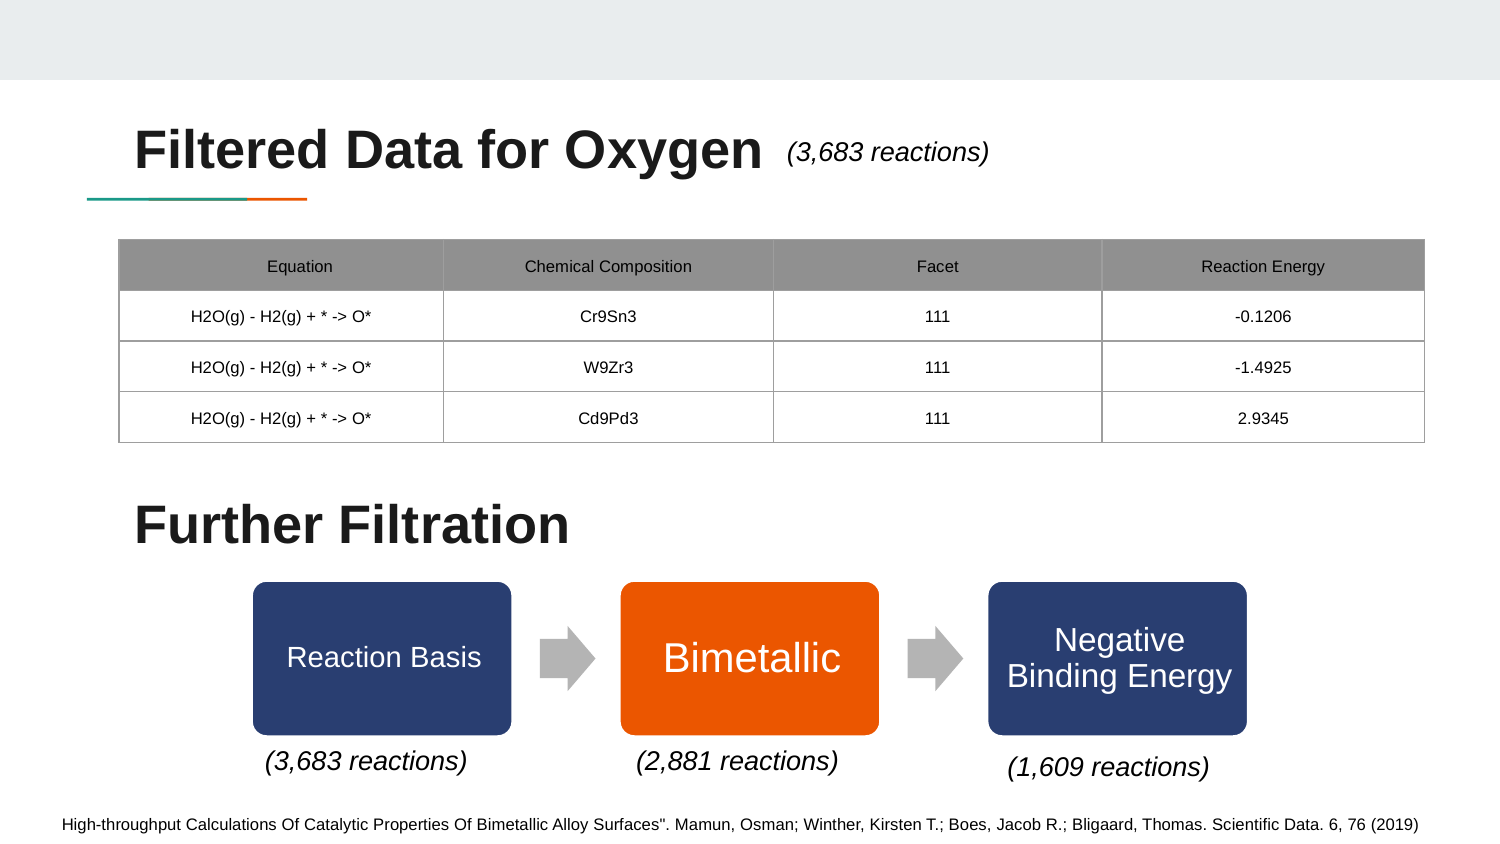

# Filtered Data for Oxygen
(3,683 reactions)
| Equation | Chemical Composition | Facet | Reaction Energy |
| --- | --- | --- | --- |
| H2O(g) - H2(g) + \* -> O\* | Cr9Sn3 | 111 | -0.1206 |
| H2O(g) - H2(g) + \* -> O\* | W9Zr3 | 111 | -1.4925 |
| H2O(g) - H2(g) + \* -> O\* | Cd9Pd3 | 111 | 2.9345 |
Further Filtration
Reaction Basis

Bimetallic

Negative Binding Energy
(2,881 reactions)
(3,683 reactions)
(1,609 reactions)
High-throughput Calculations Of Catalytic Properties Of Bimetallic Alloy Surfaces". Mamun, Osman; Winther, Kirsten T.; Boes, Jacob R.; Bligaard, Thomas. Scientific Data. 6, 76 (2019)